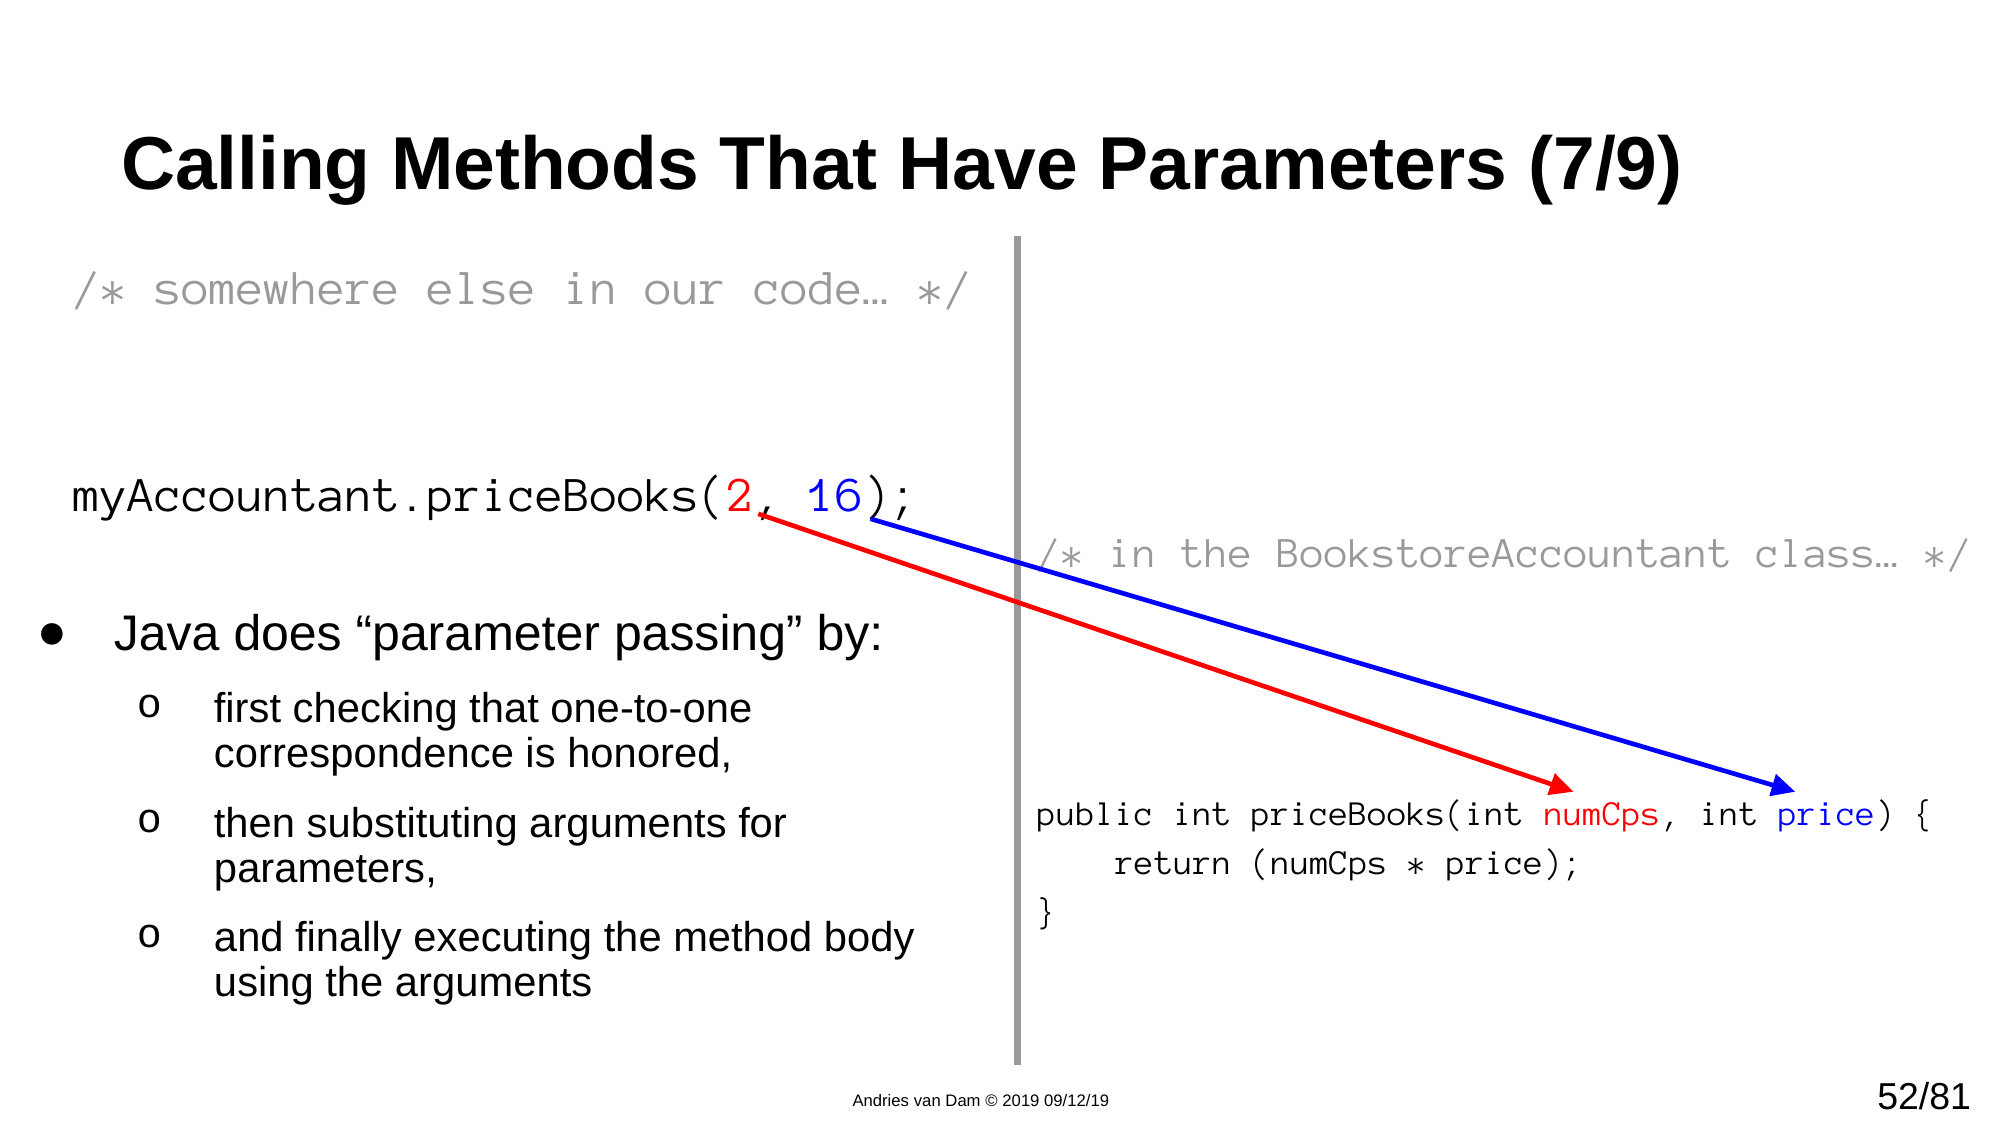

# Calling Methods That Have Parameters (7/9)
/* somewhere else in our code… */

myAccountant.priceBooks(2, 16);

/* in the BookstoreAccountant class… */

public int priceBooks(int numCps, int price) {
    return (numCps * price);
}
Java does “parameter passing” by:
first checking that one-to-one correspondence is honored,
then substituting arguments for parameters,
and finally executing the method body using the arguments